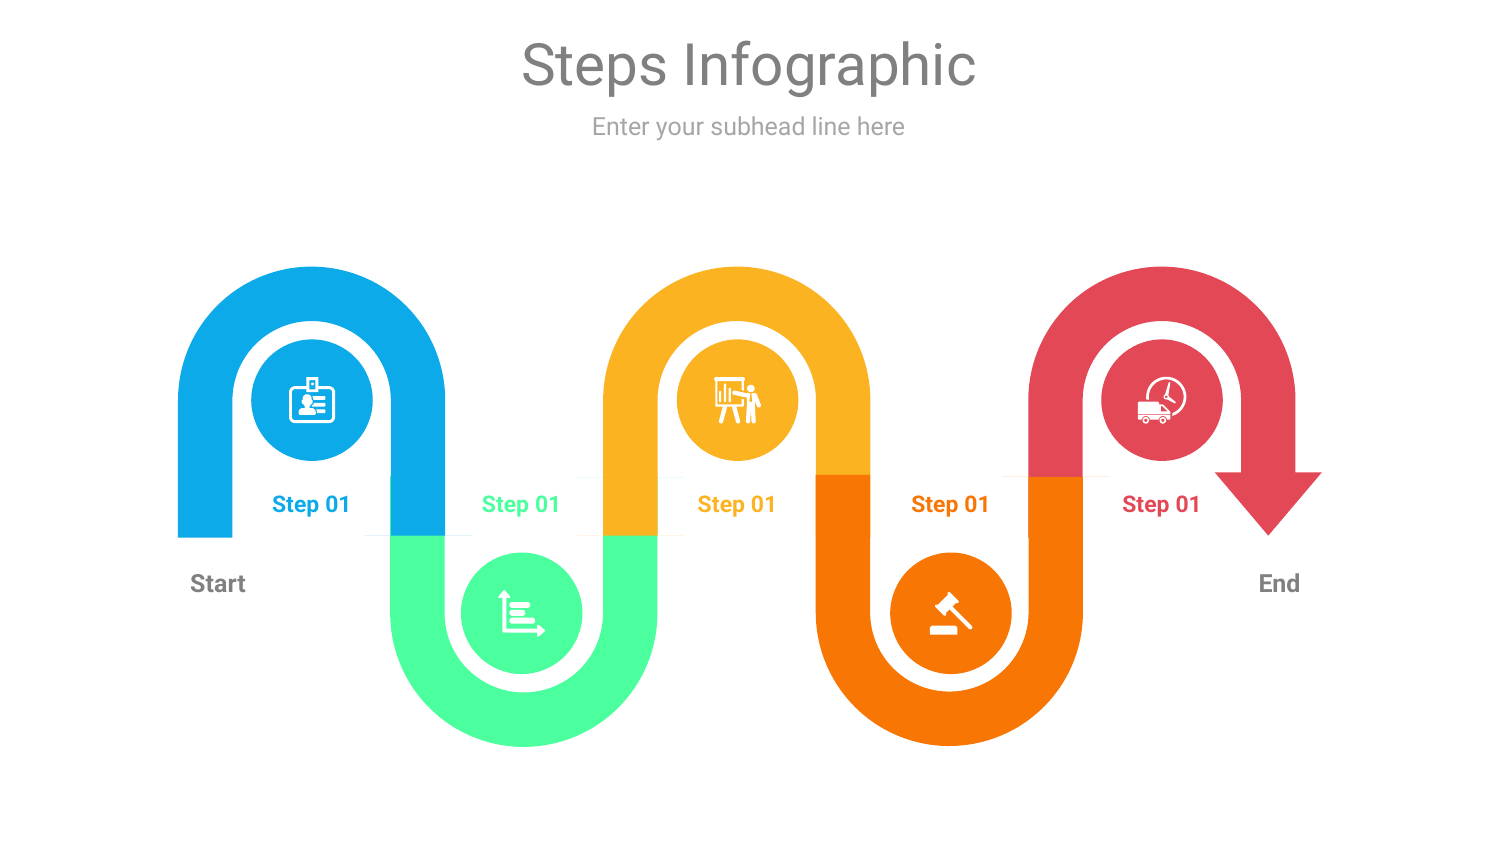

# Steps Infographic
Enter your subhead line here

Step 01
Step 01
Step 01
Step 01
Step 01
Start

End